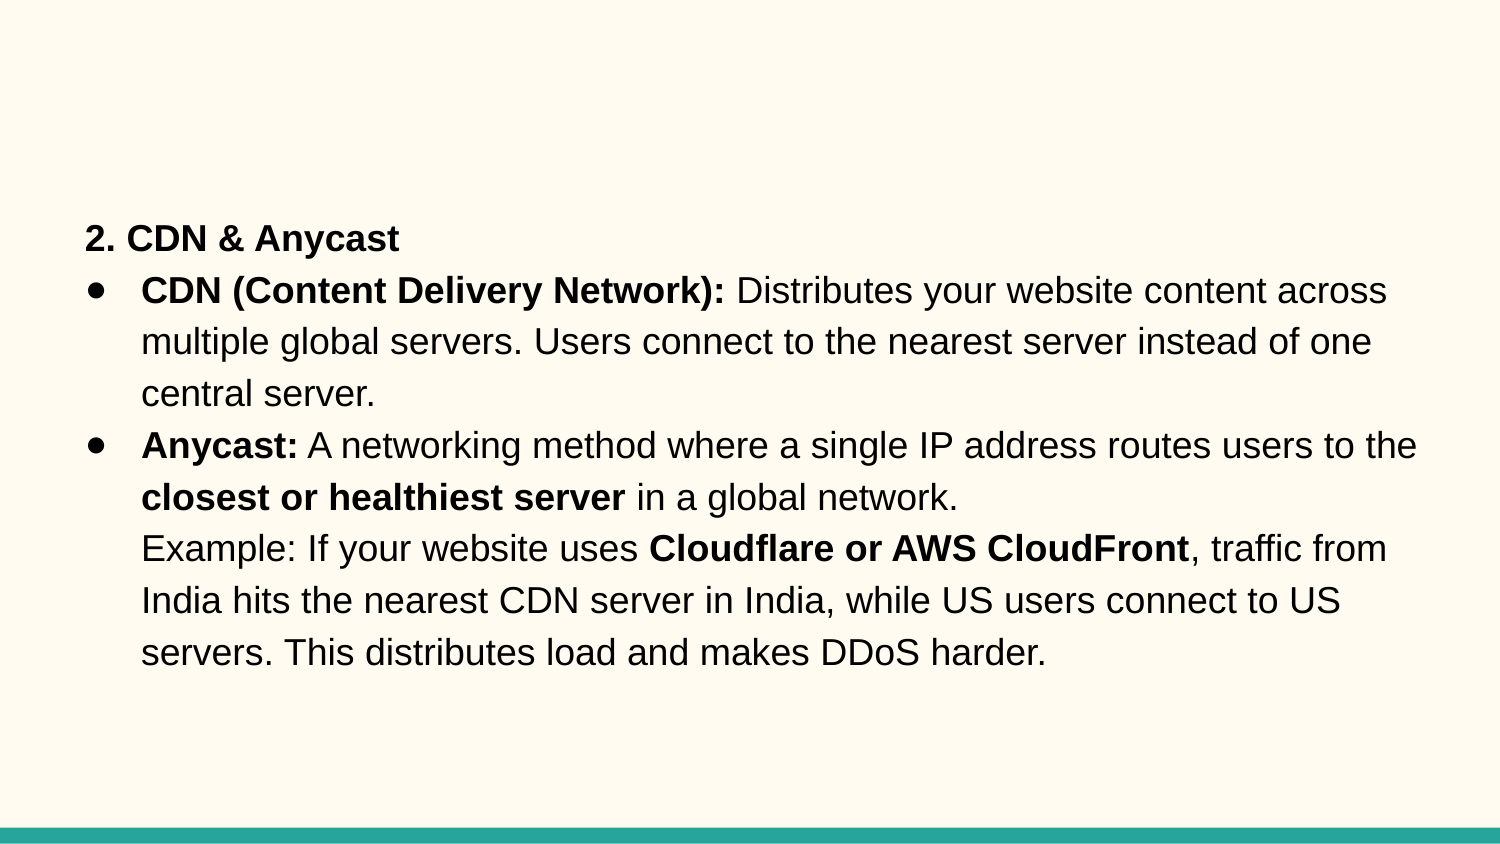

#
2. CDN & Anycast
CDN (Content Delivery Network): Distributes your website content across multiple global servers. Users connect to the nearest server instead of one central server.
Anycast: A networking method where a single IP address routes users to the closest or healthiest server in a global network.
Example: If your website uses Cloudflare or AWS CloudFront, traffic from India hits the nearest CDN server in India, while US users connect to US servers. This distributes load and makes DDoS harder.